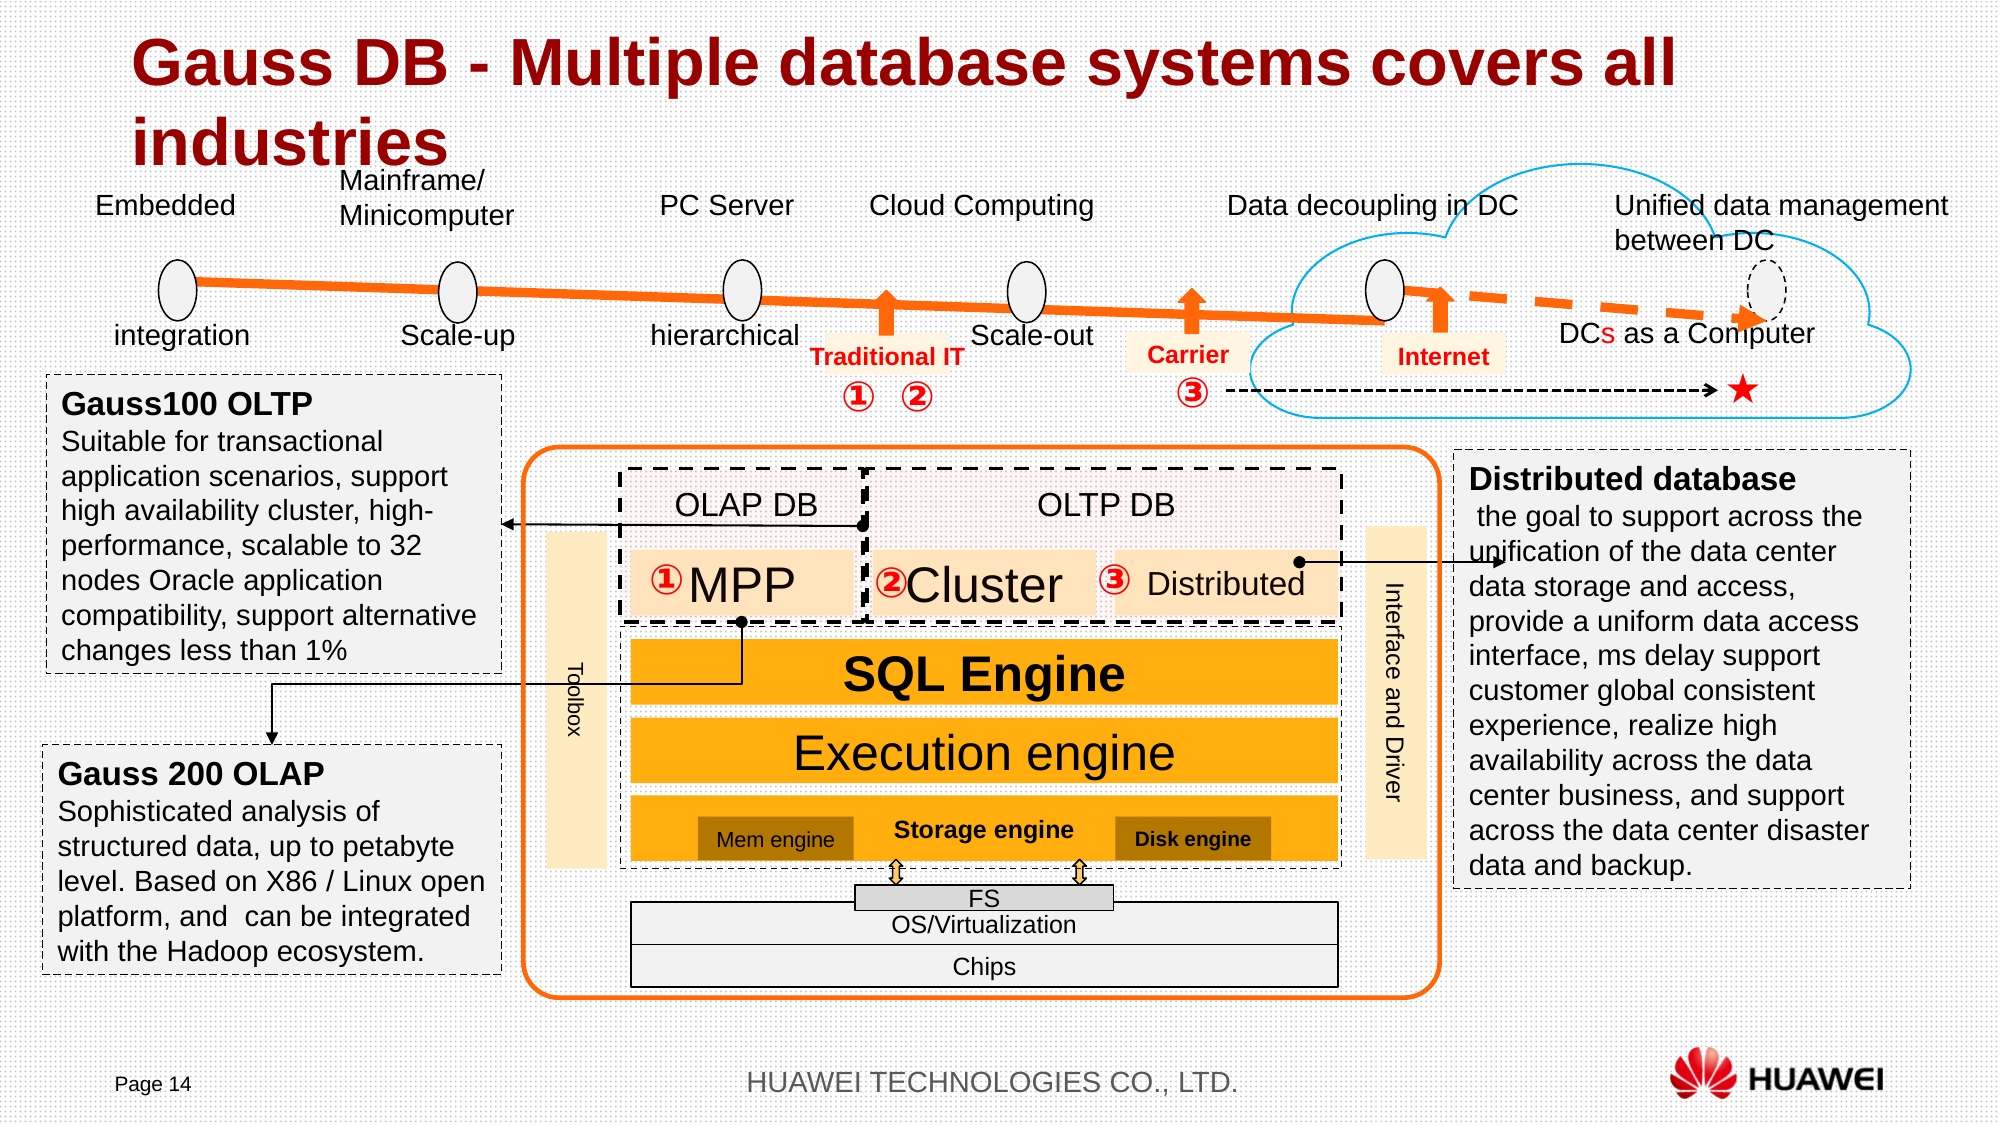

# Gauss DB - Multiple database systems covers all industries
Mainframe/
Minicomputer

Unified data management
between DC
Embedded
PC Server
Cloud Computing
Data decoupling in DC

integration
Scale-up
hierarchical
Scale-out
DCs as a Computer
Carrier
Traditional IT
Internet
★
③
①
②
Gauss100 OLTP
Suitable for transactional application scenarios, support high availability cluster, high-performance, scalable to 32 nodes Oracle application compatibility, support alternative changes less than 1%

Distributed database
 the goal to support across the unification of the data center data storage and access, provide a uniform data access interface, ms delay support customer global consistent experience, realize high availability across the data center business, and support across the data center disaster data and backup.

OLAP DB
OLTP DB
③
①
②
MPP
Cluster
Distributed

SQL Engine
Interface and Driver
Toolbox
Execution engine
Gauss 200 OLAP
Sophisticated analysis of structured data, up to petabyte level. Based on X86 / Linux open platform, and  can be integrated with the Hadoop ecosystem.
Storage engine
Mem engine
Disk engine

FS
OS/Virtualization
Chips